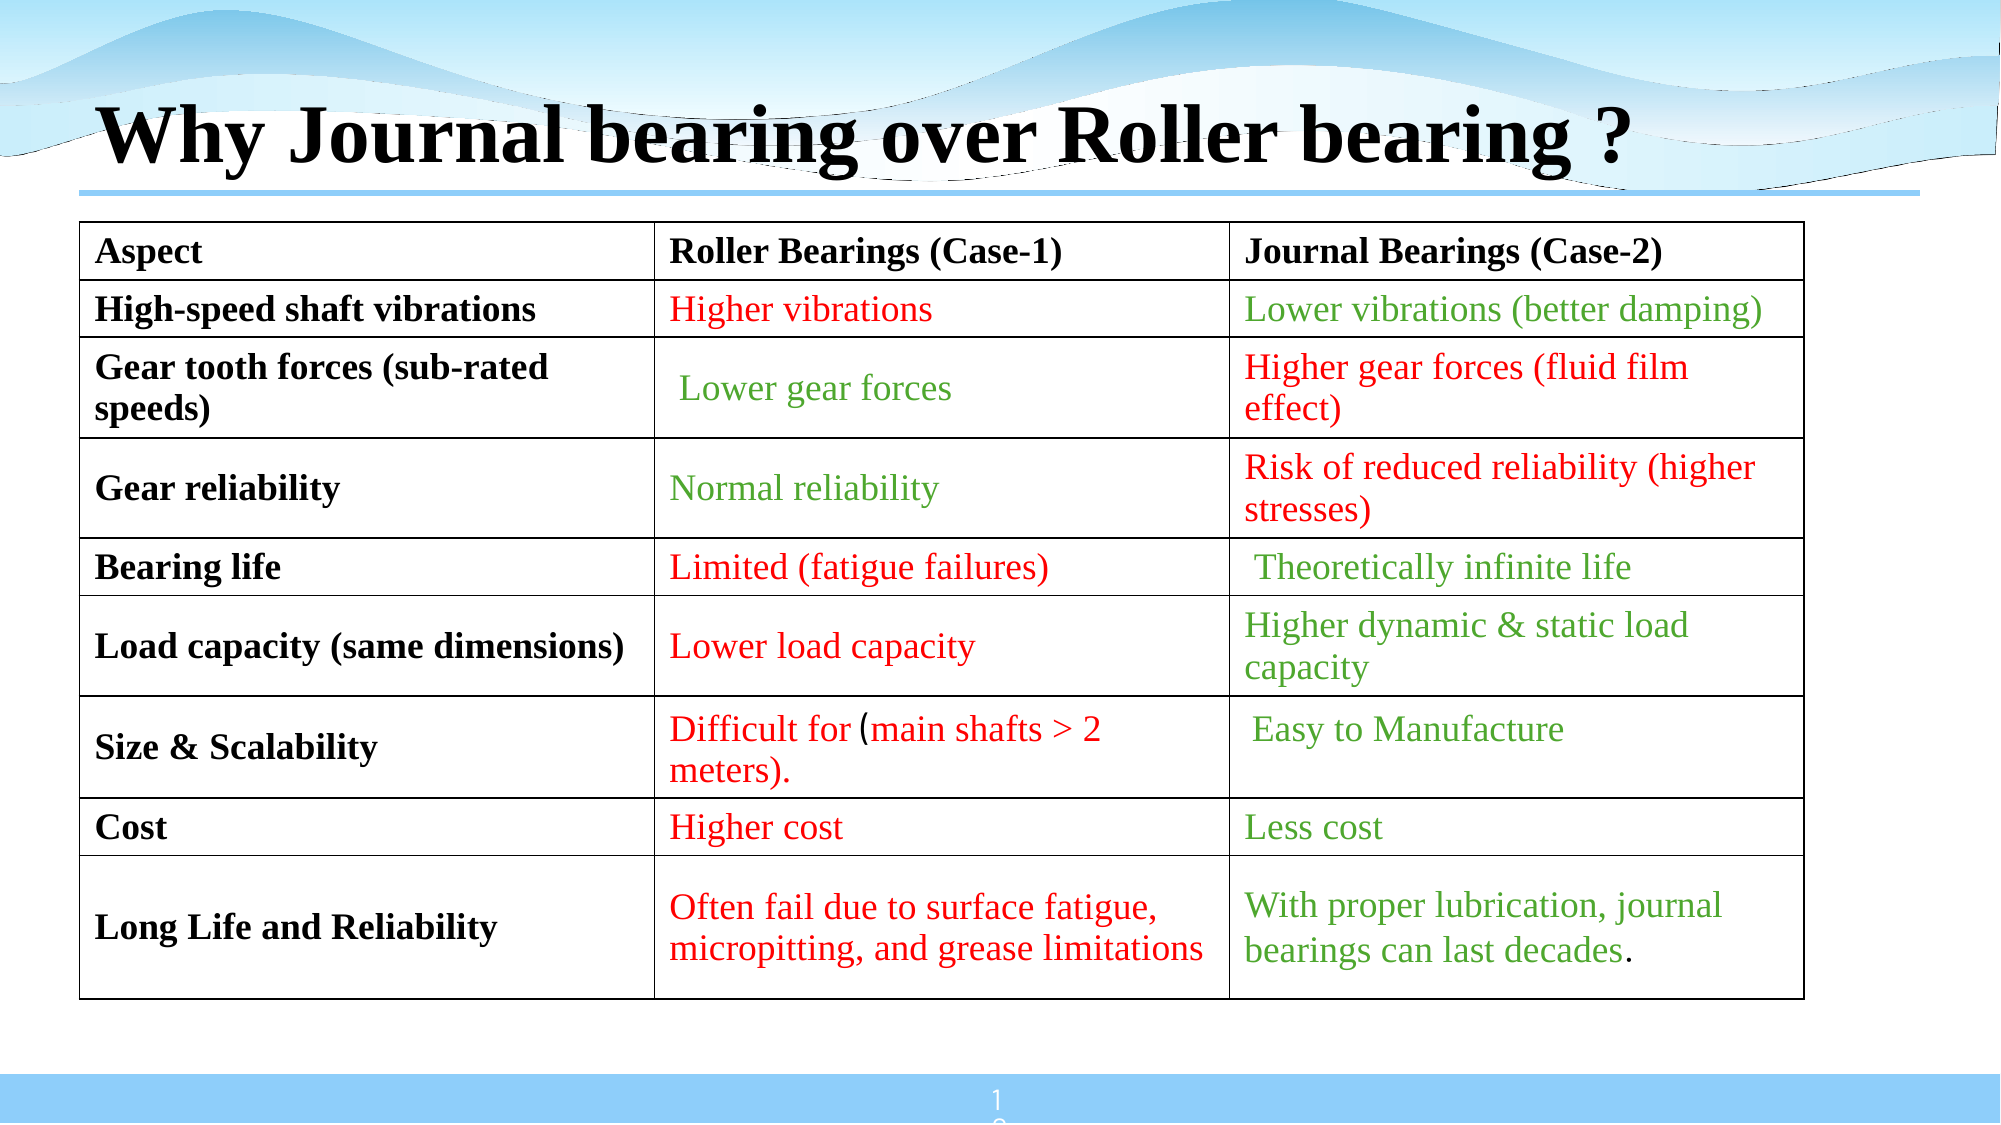

# Why Journal bearing over Roller bearing ?
| Aspect | Roller Bearings (Case-1) | Journal Bearings (Case-2) |
| --- | --- | --- |
| High-speed shaft vibrations | Higher vibrations | Lower vibrations (better damping) |
| Gear tooth forces (sub-rated speeds) | Lower gear forces | Higher gear forces (fluid film effect) |
| Gear reliability | Normal reliability | Risk of reduced reliability (higher stresses) |
| Bearing life | Limited (fatigue failures) | Theoretically infinite life |
| Load capacity (same dimensions) | Lower load capacity | Higher dynamic & static load capacity |
| Size & Scalability | Difficult for (main shafts > 2 meters). | Easy to Manufacture |
| Cost | Higher cost | Less cost |
| Long Life and Reliability | Often fail due to surface fatigue, micropitting, and grease limitations | With proper lubrication, journal bearings can last decades. |
103